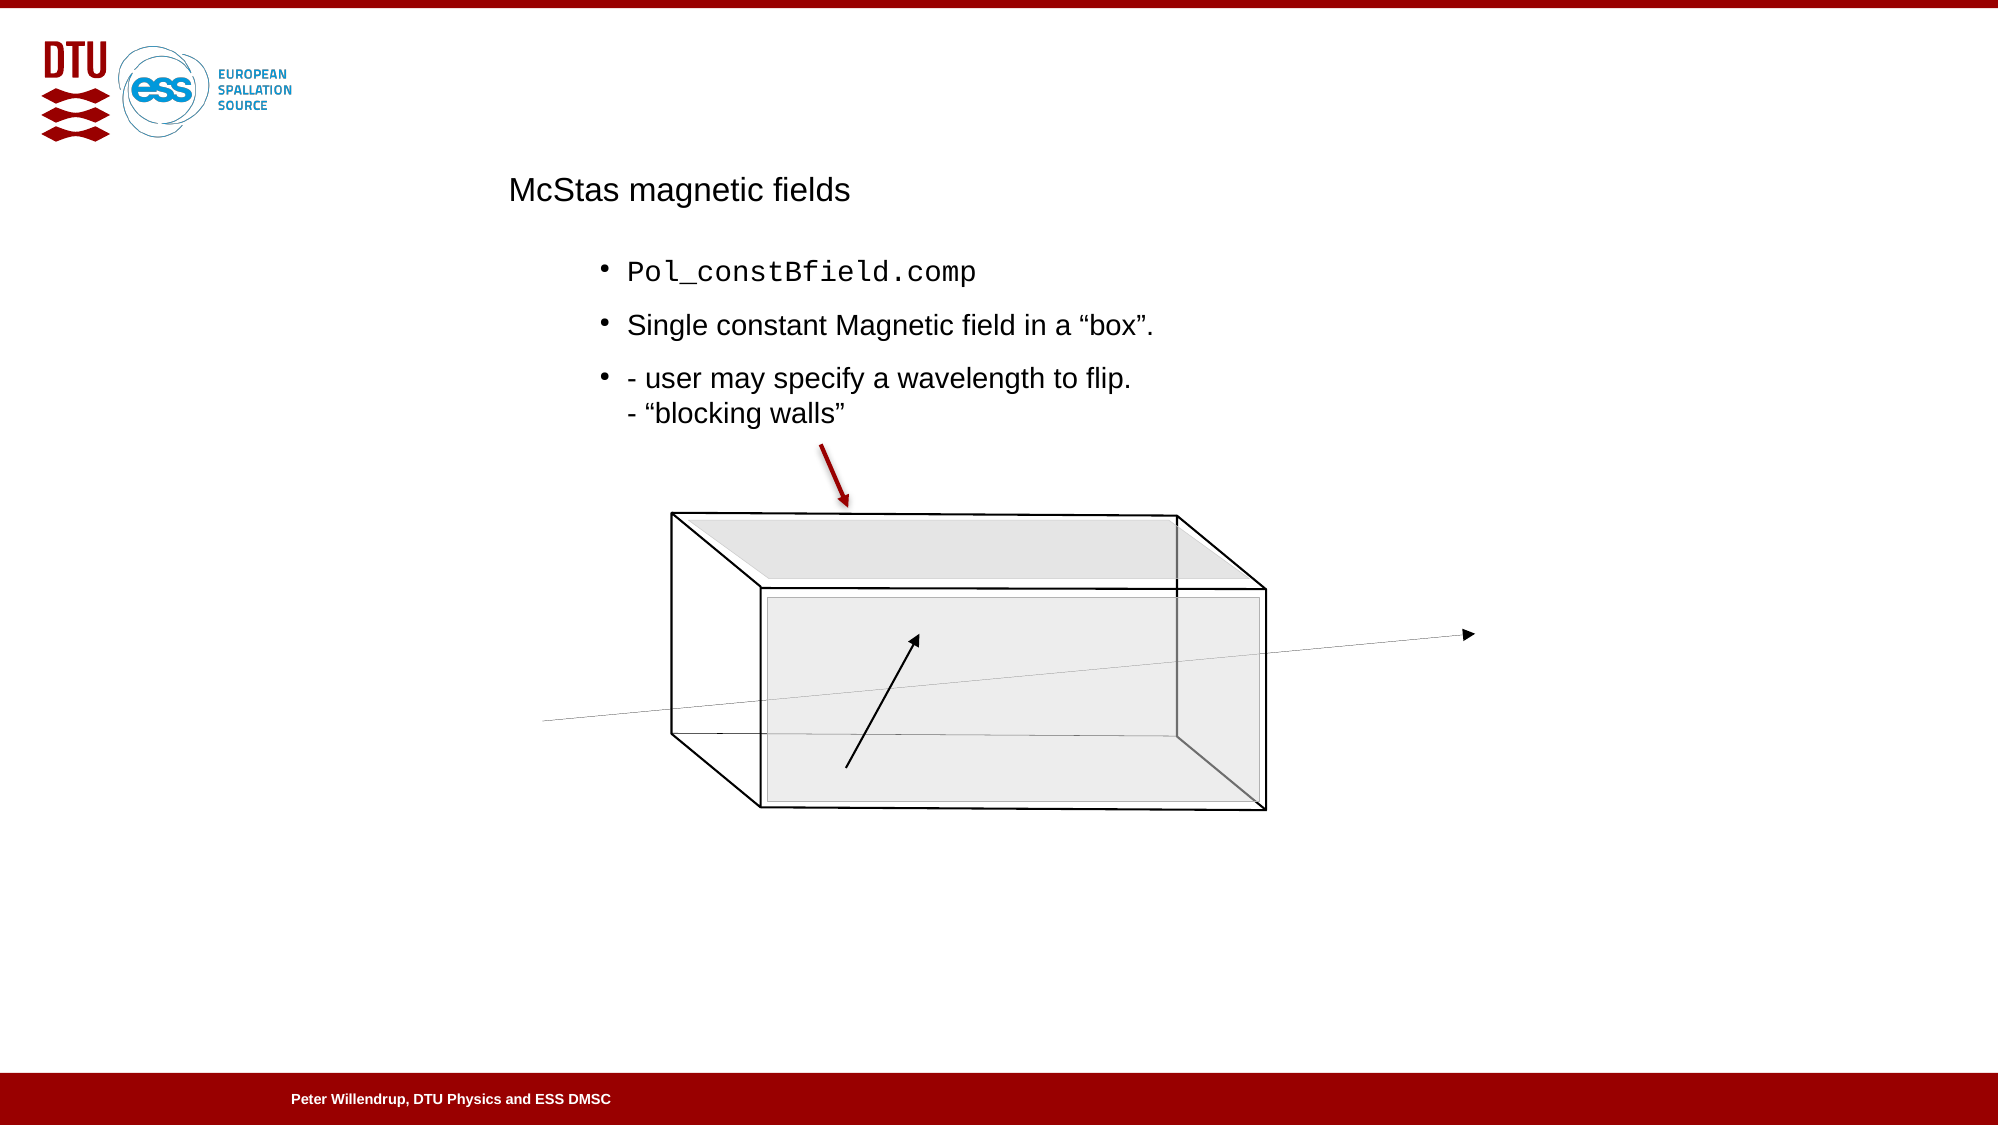

McStas magnetic fields
Pol_constBfield.comp
Single constant Magnetic field in a “box”.
- user may specify a wavelength to flip.
- “blocking walls”

20